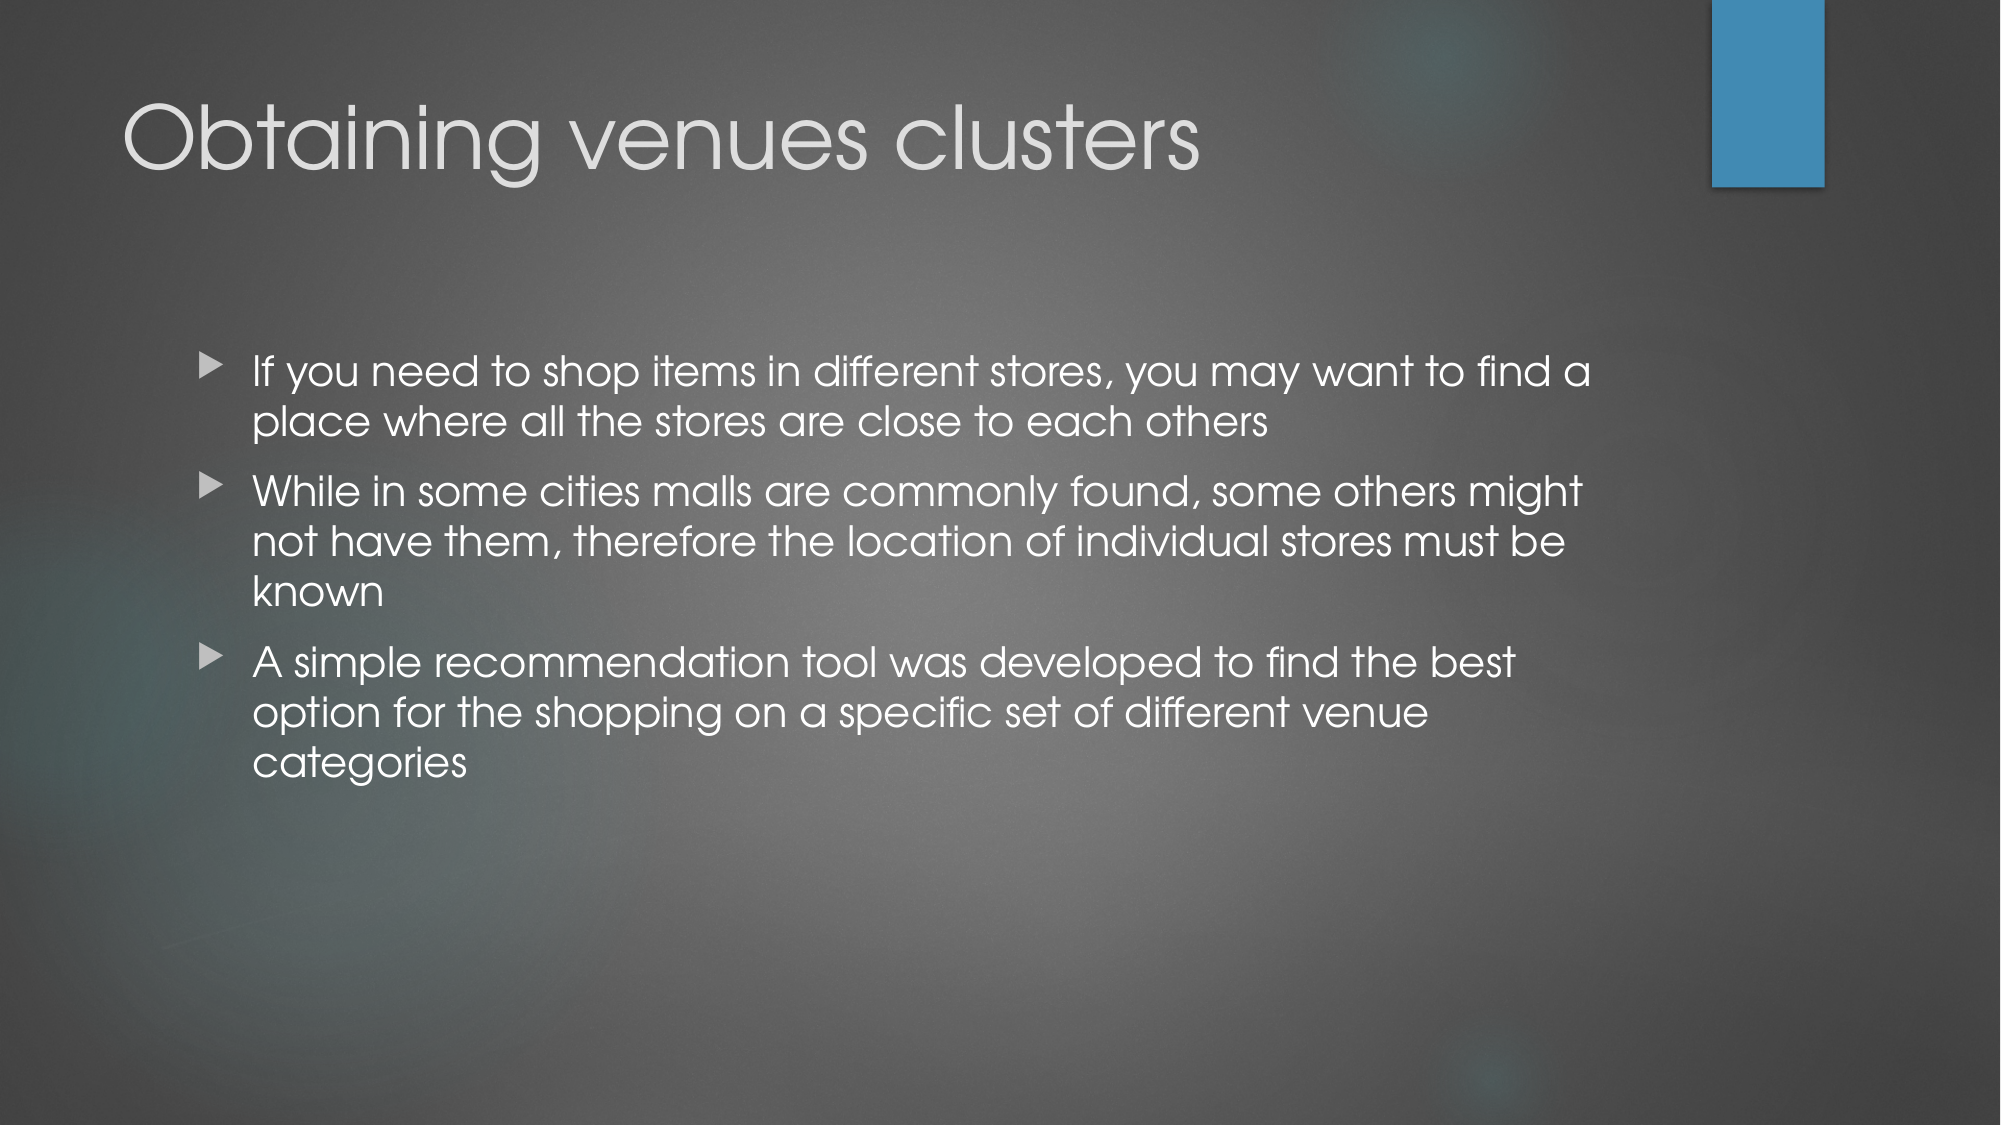

# Obtaining venues clusters
If you need to shop items in different stores, you may want to find a place where all the stores are close to each others
While in some cities malls are commonly found, some others might not have them, therefore the location of individual stores must be known
A simple recommendation tool was developed to find the best option for the shopping on a specific set of different venue categories